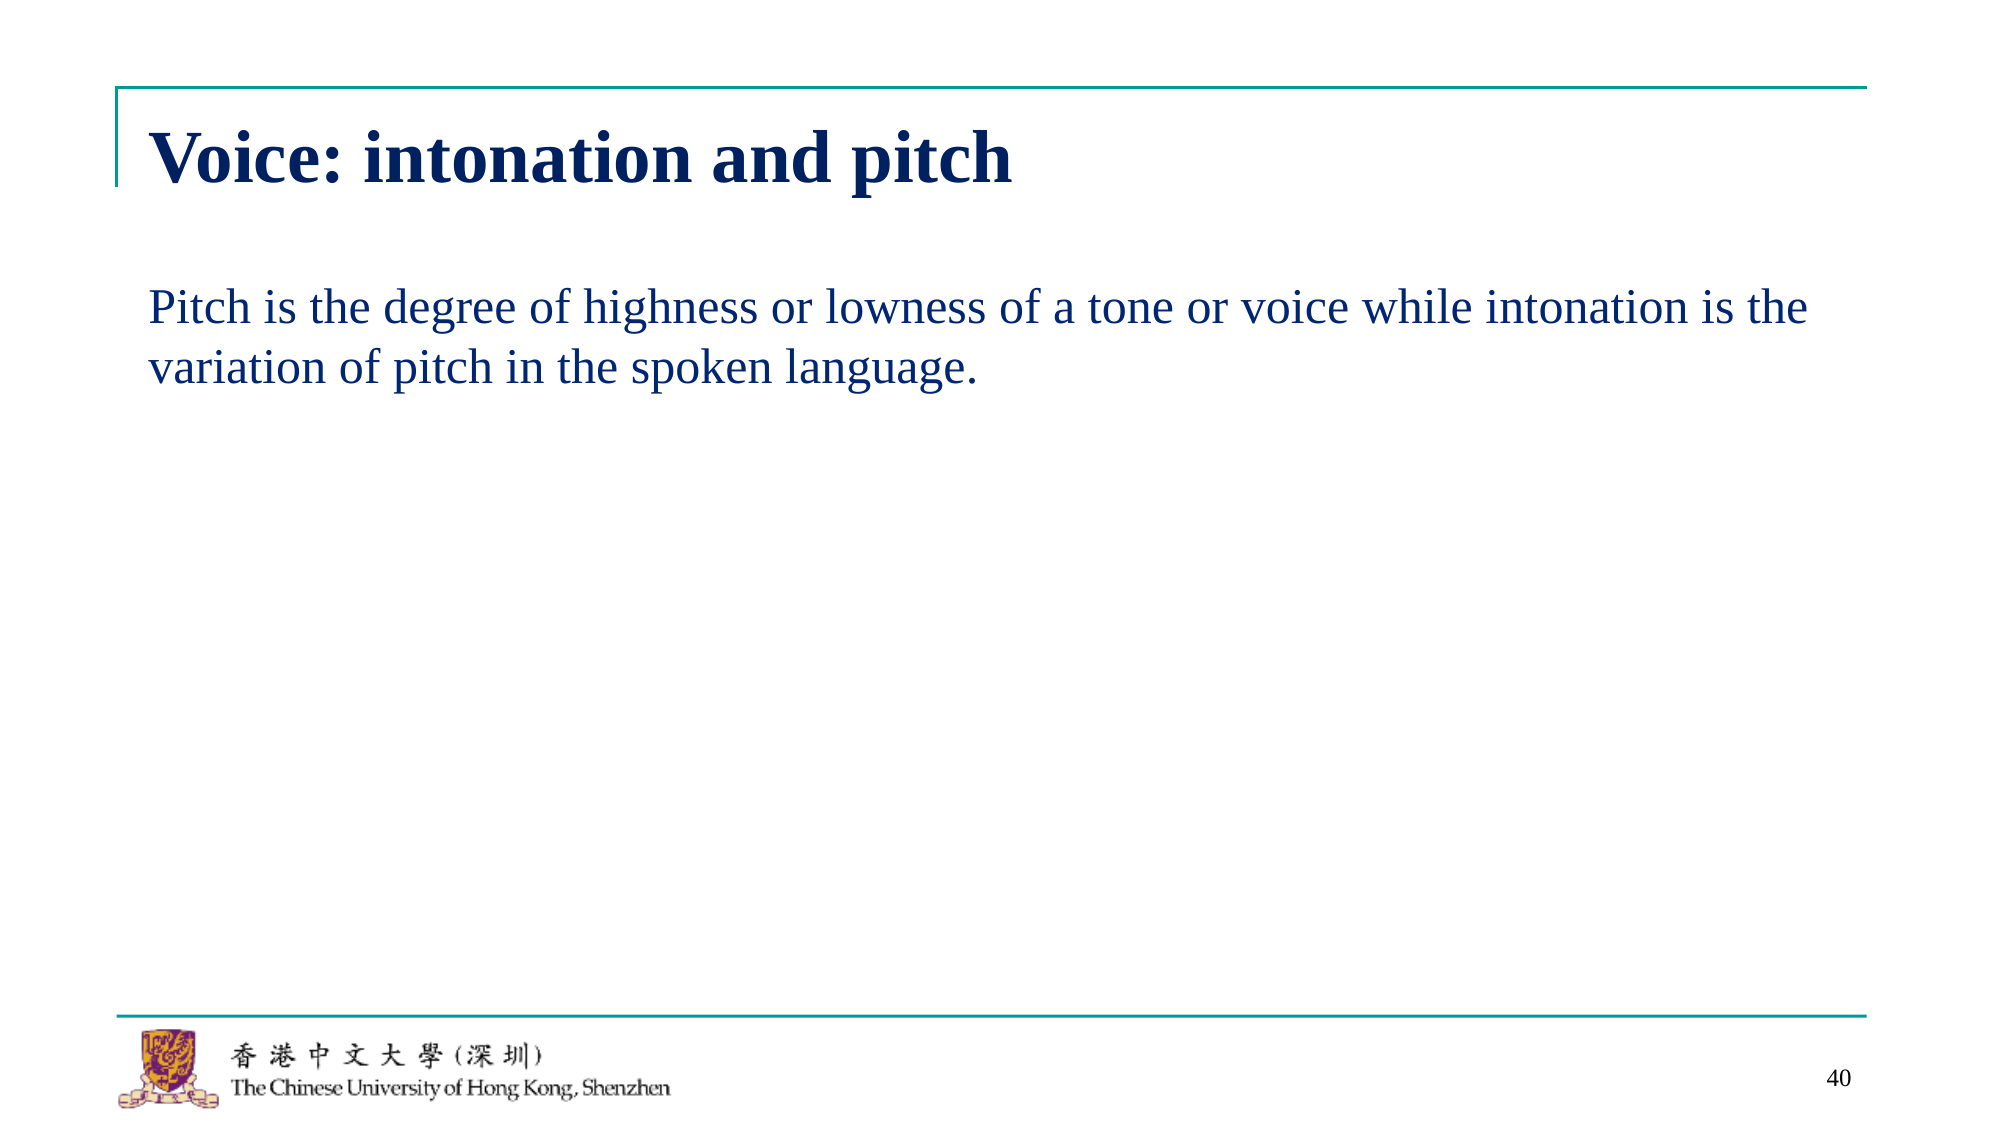

# Voice: intonation and pitch
Pitch is the degree of highness or lowness of a tone or voice while intonation is the variation of pitch in the spoken language.
40